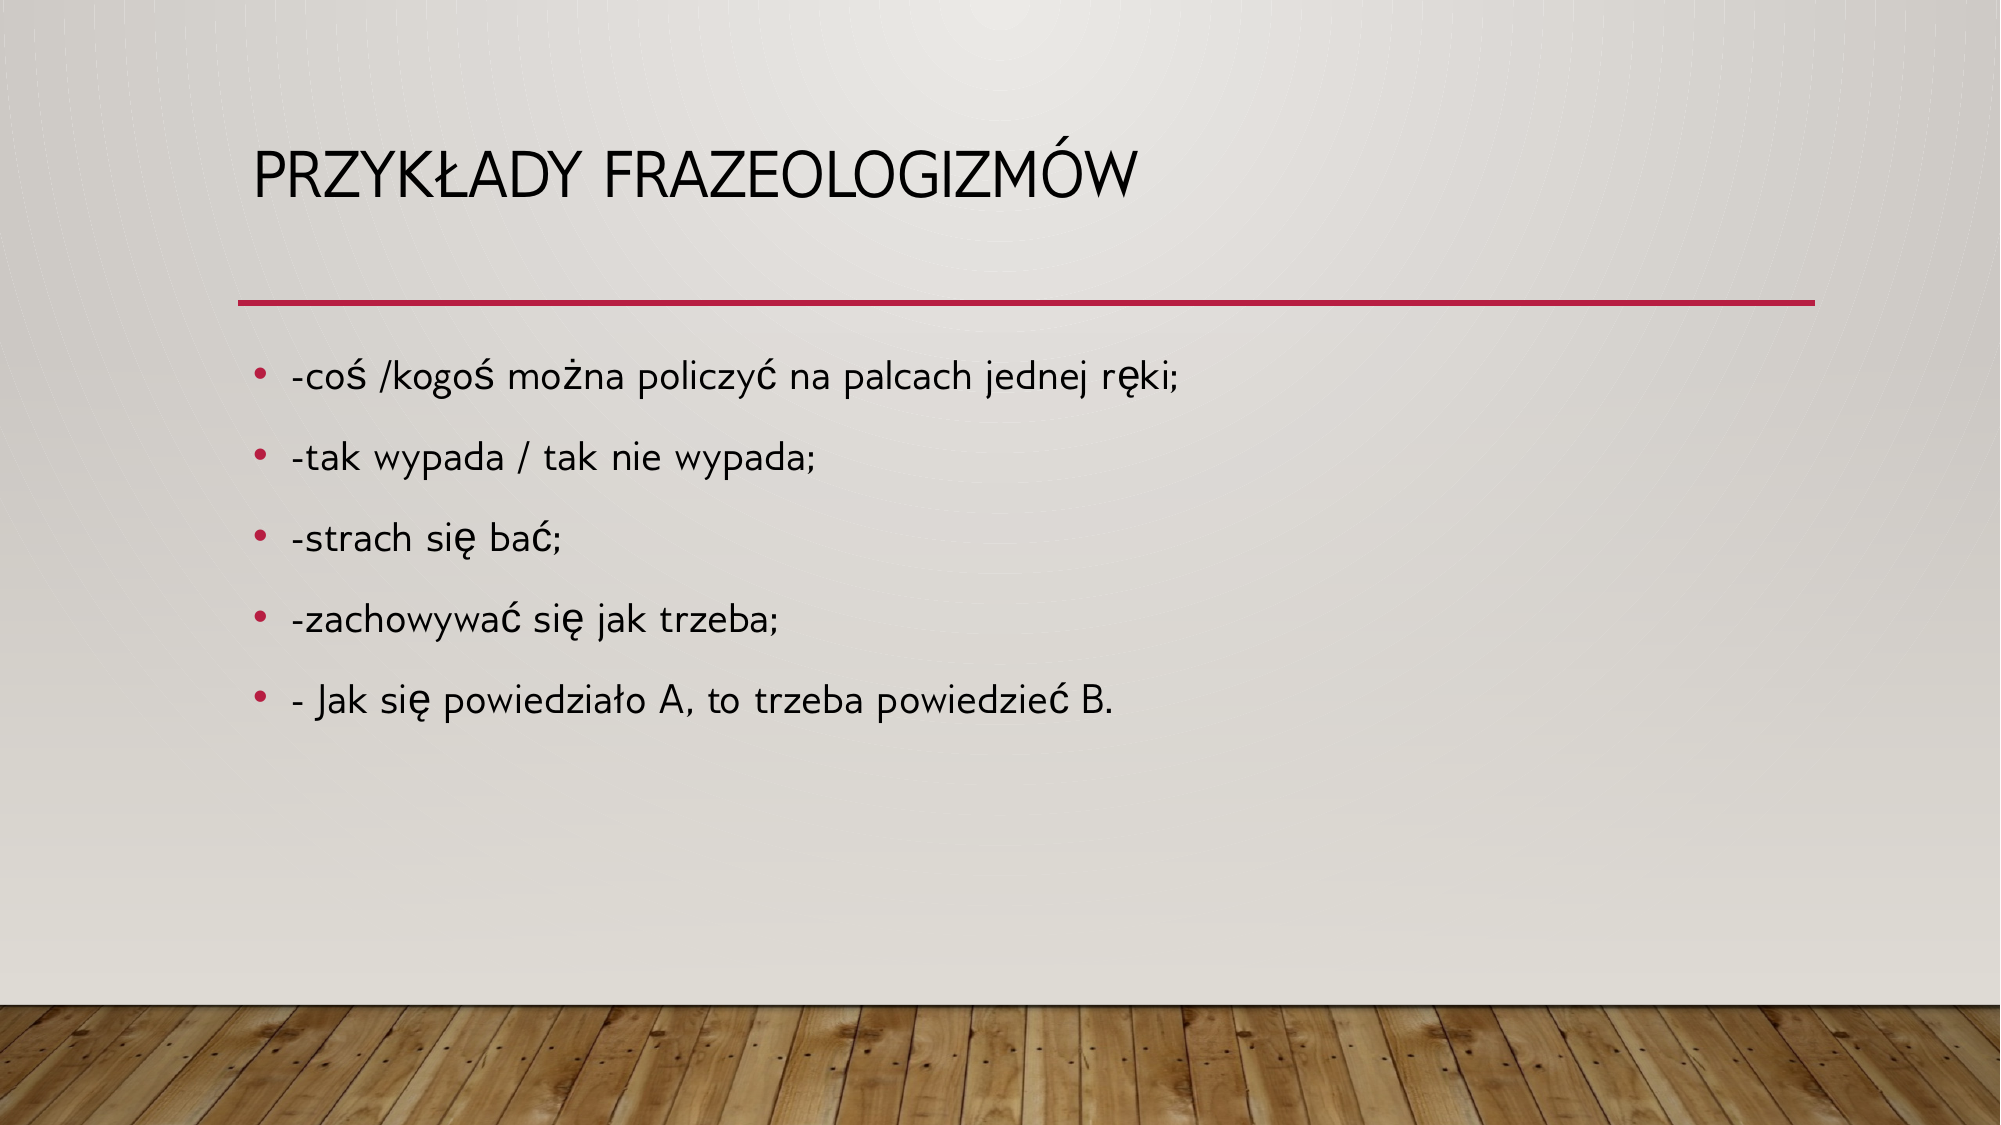

# Przykłady frazeologizmów
-coś /kogoś można policzyć na palcach jednej ręki;
-tak wypada / tak nie wypada;
-strach się bać;
-zachowywać się jak trzeba;
- Jak się powiedziało A, to trzeba powiedzieć B.